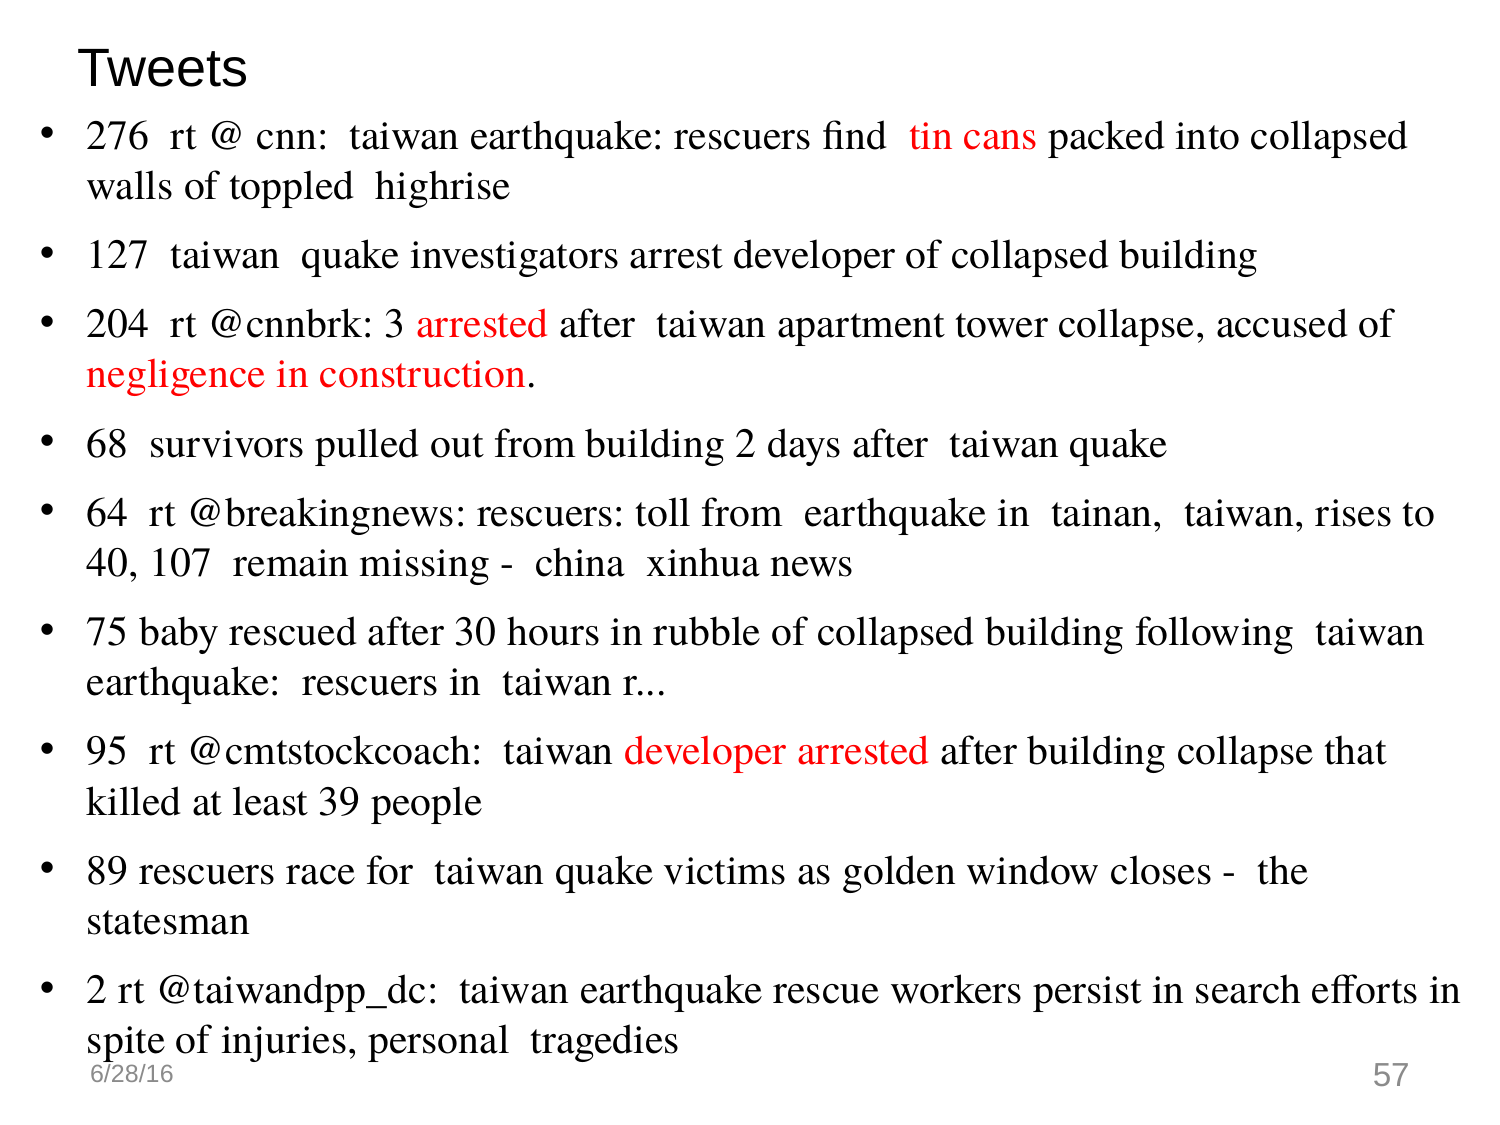

# Tweets
276  rt @ cnn:  taiwan earthquake: rescuers find  tin cans packed into collapsed walls of toppled  highrise
127  taiwan  quake investigators arrest developer of collapsed building
204  rt @cnnbrk: 3 arrested after  taiwan apartment tower collapse, accused of  negligence in construction.
68  survivors pulled out from building 2 days after  taiwan quake
64  rt @breakingnews: rescuers: toll from  earthquake in  tainan,  taiwan, rises to 40, 107  remain missing -  china  xinhua news
75 baby rescued after 30 hours in rubble of collapsed building following  taiwan earthquake:  rescuers in  taiwan r...
95  rt @cmtstockcoach:  taiwan developer arrested after building collapse that killed at least 39 people
89 rescuers race for  taiwan quake victims as golden window closes -  the statesman
2 rt @taiwandpp_dc:  taiwan earthquake rescue workers persist in search efforts in spite of injuries, personal  tragedies

6/28/16
57